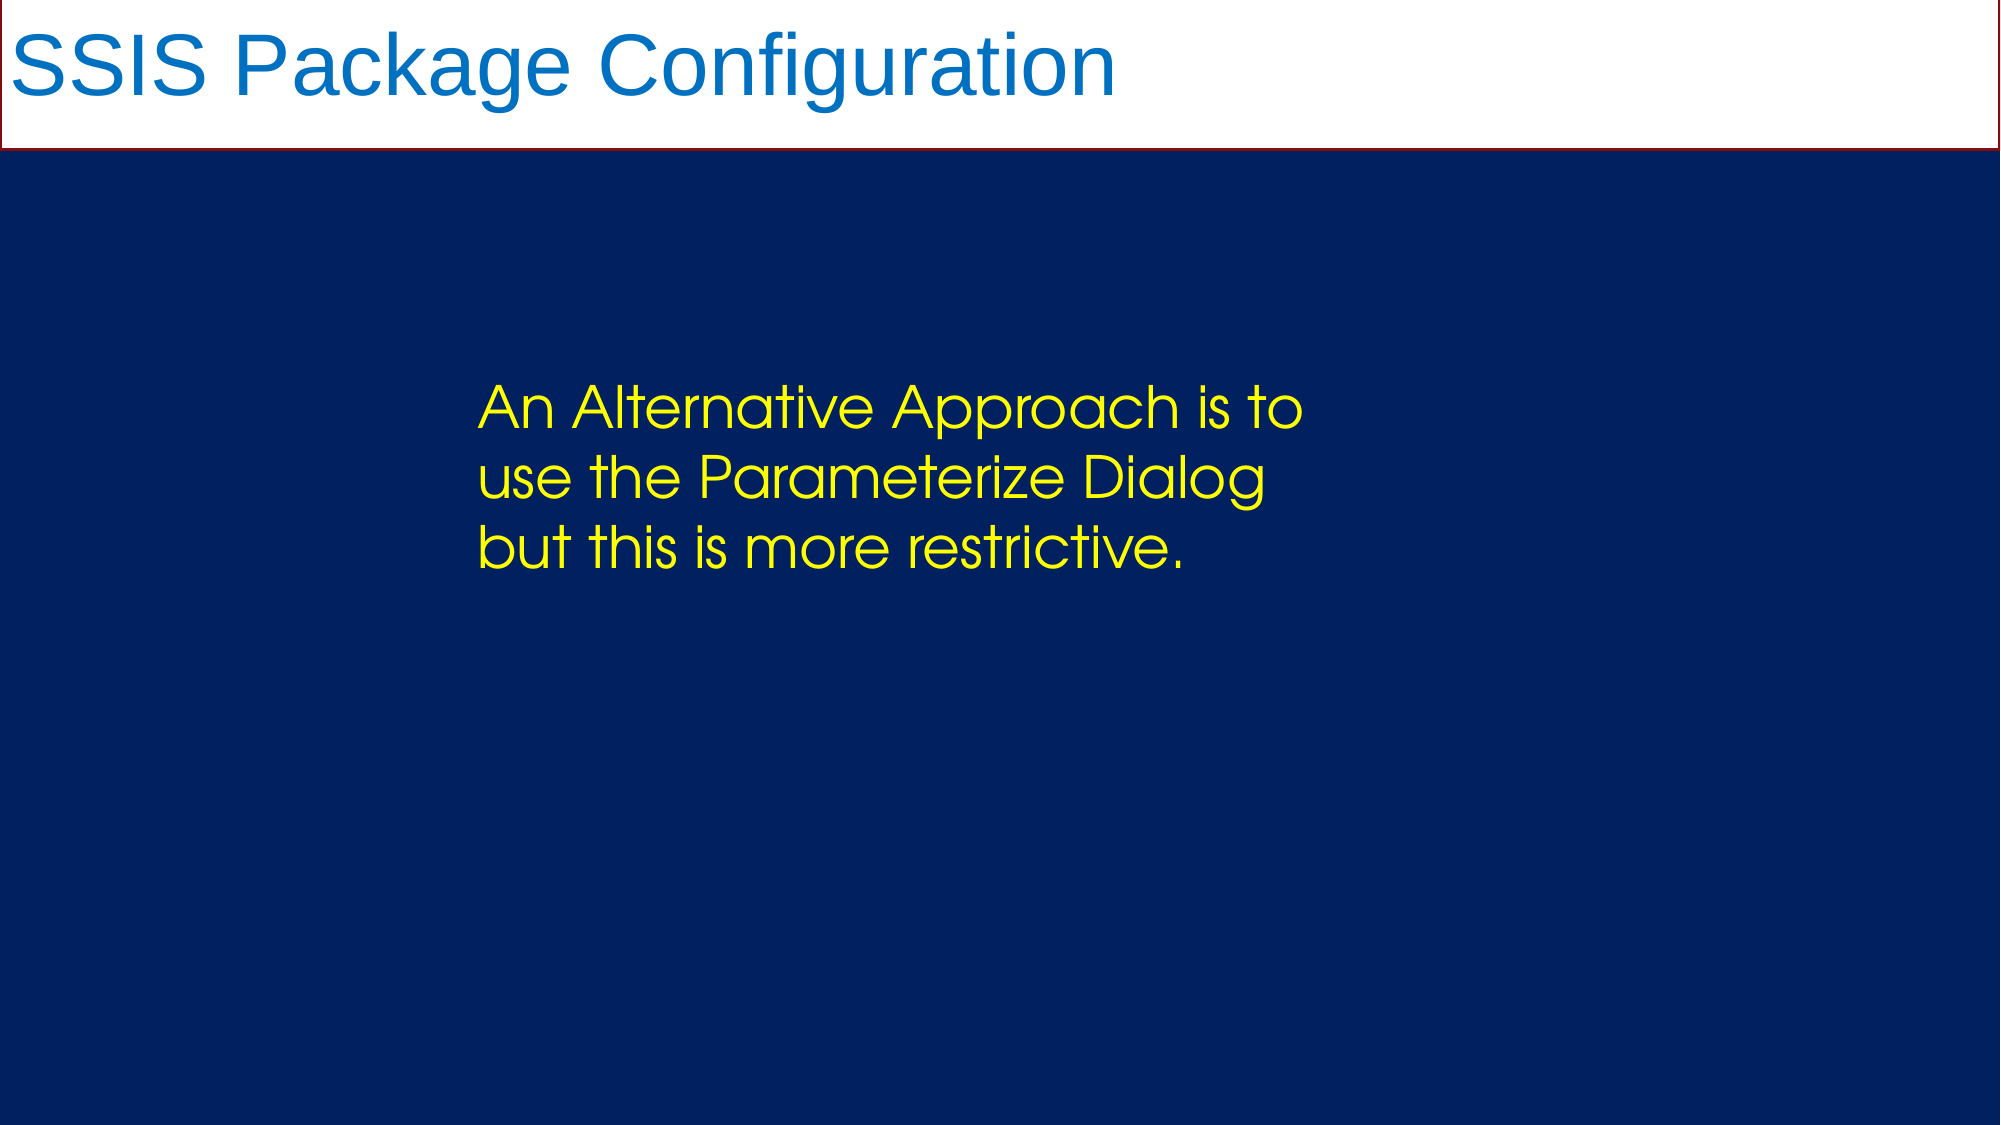

SSIS Package Configuration
An Alternative Approach is to use the Parameterize Dialog but this is more restrictive.